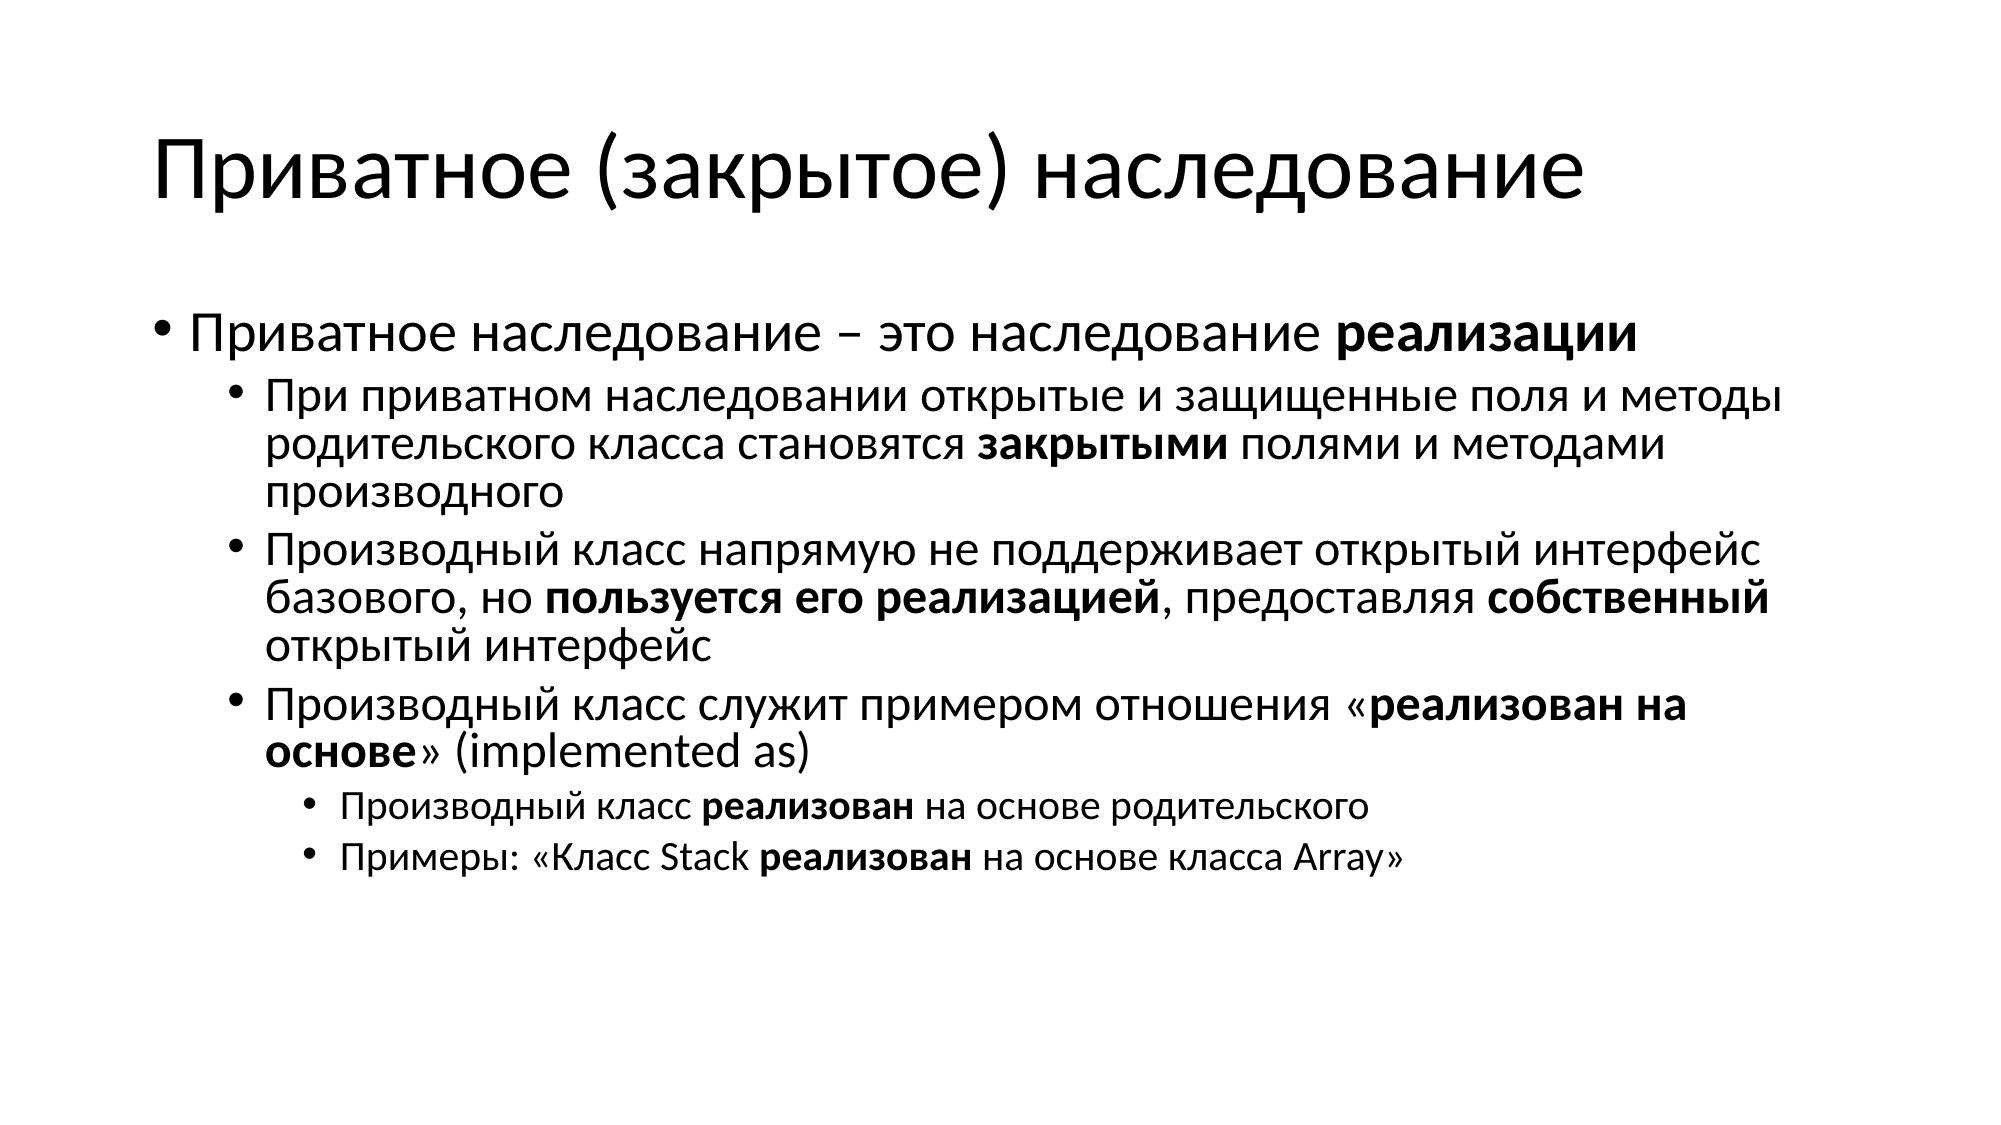

# Приватное (закрытое) наследование
Приватное наследование – это наследование реализации
При приватном наследовании открытые и защищенные поля и методы родительского класса становятся закрытыми полями и методами производного
Производный класс напрямую не поддерживает открытый интерфейс базового, но пользуется его реализацией, предоставляя собственный открытый интерфейс
Производный класс служит примером отношения «реализован на основе» (implemented as)
Производный класс реализован на основе родительского
Примеры: «Класс Stack реализован на основе класса Array»